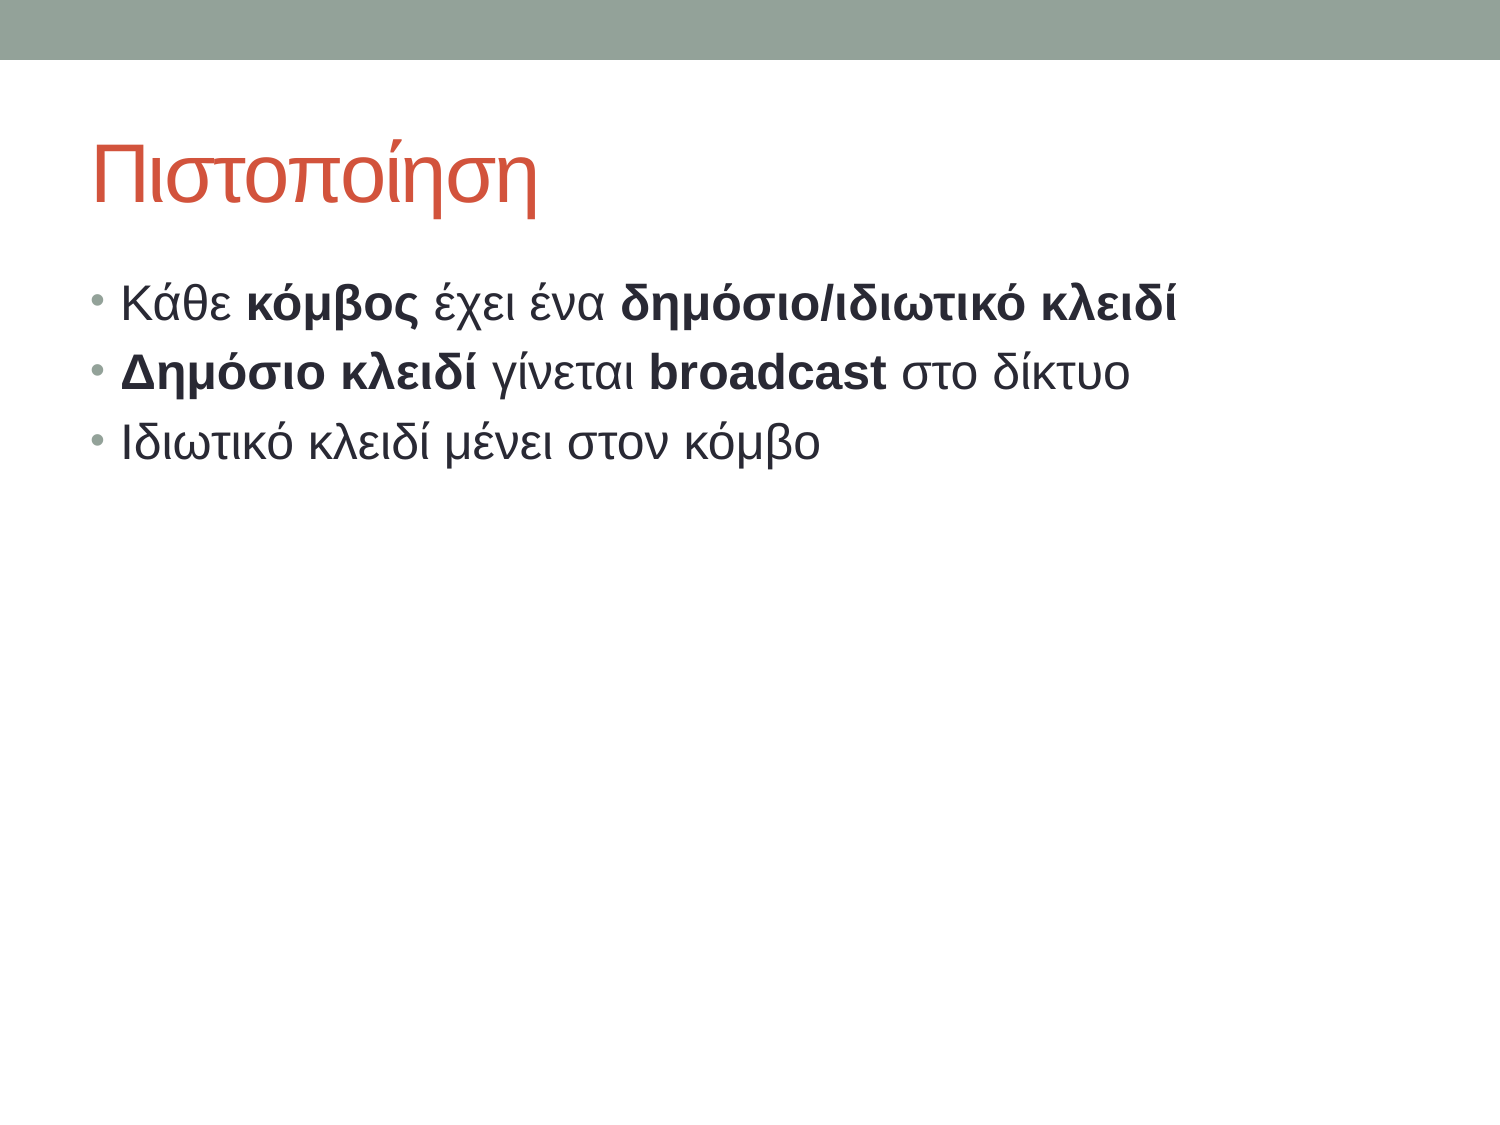

# Πιστοποίηση
Κάθε κόμβος έχει ένα δημόσιο/ιδιωτικό κλειδί
Δημόσιο κλειδί γίνεται broadcast στο δίκτυο
Ιδιωτικό κλειδί μένει στον κόμβο